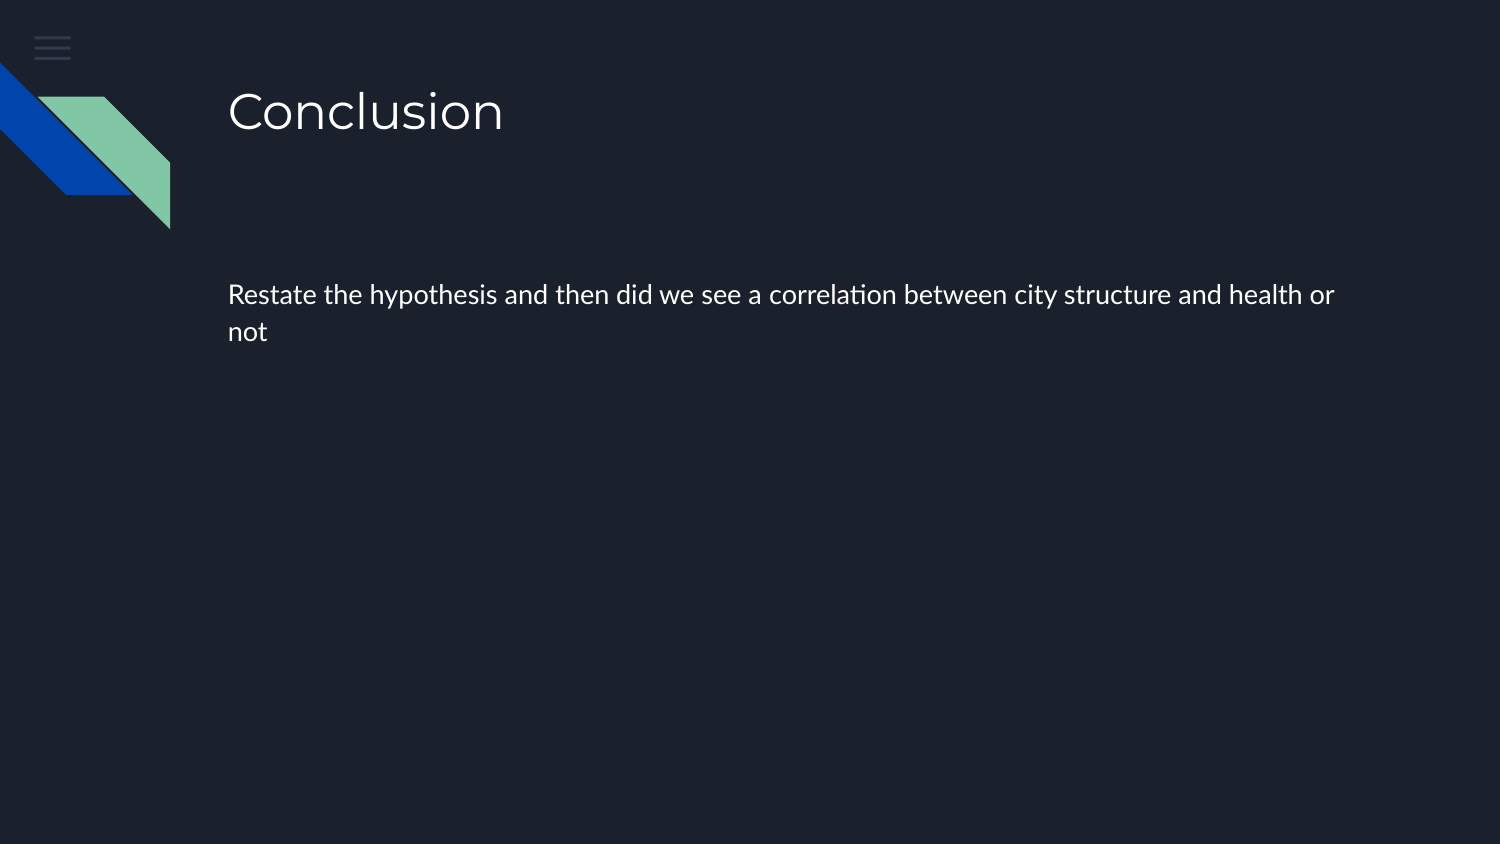

# Conclusion
Restate the hypothesis and then did we see a correlation between city structure and health or not